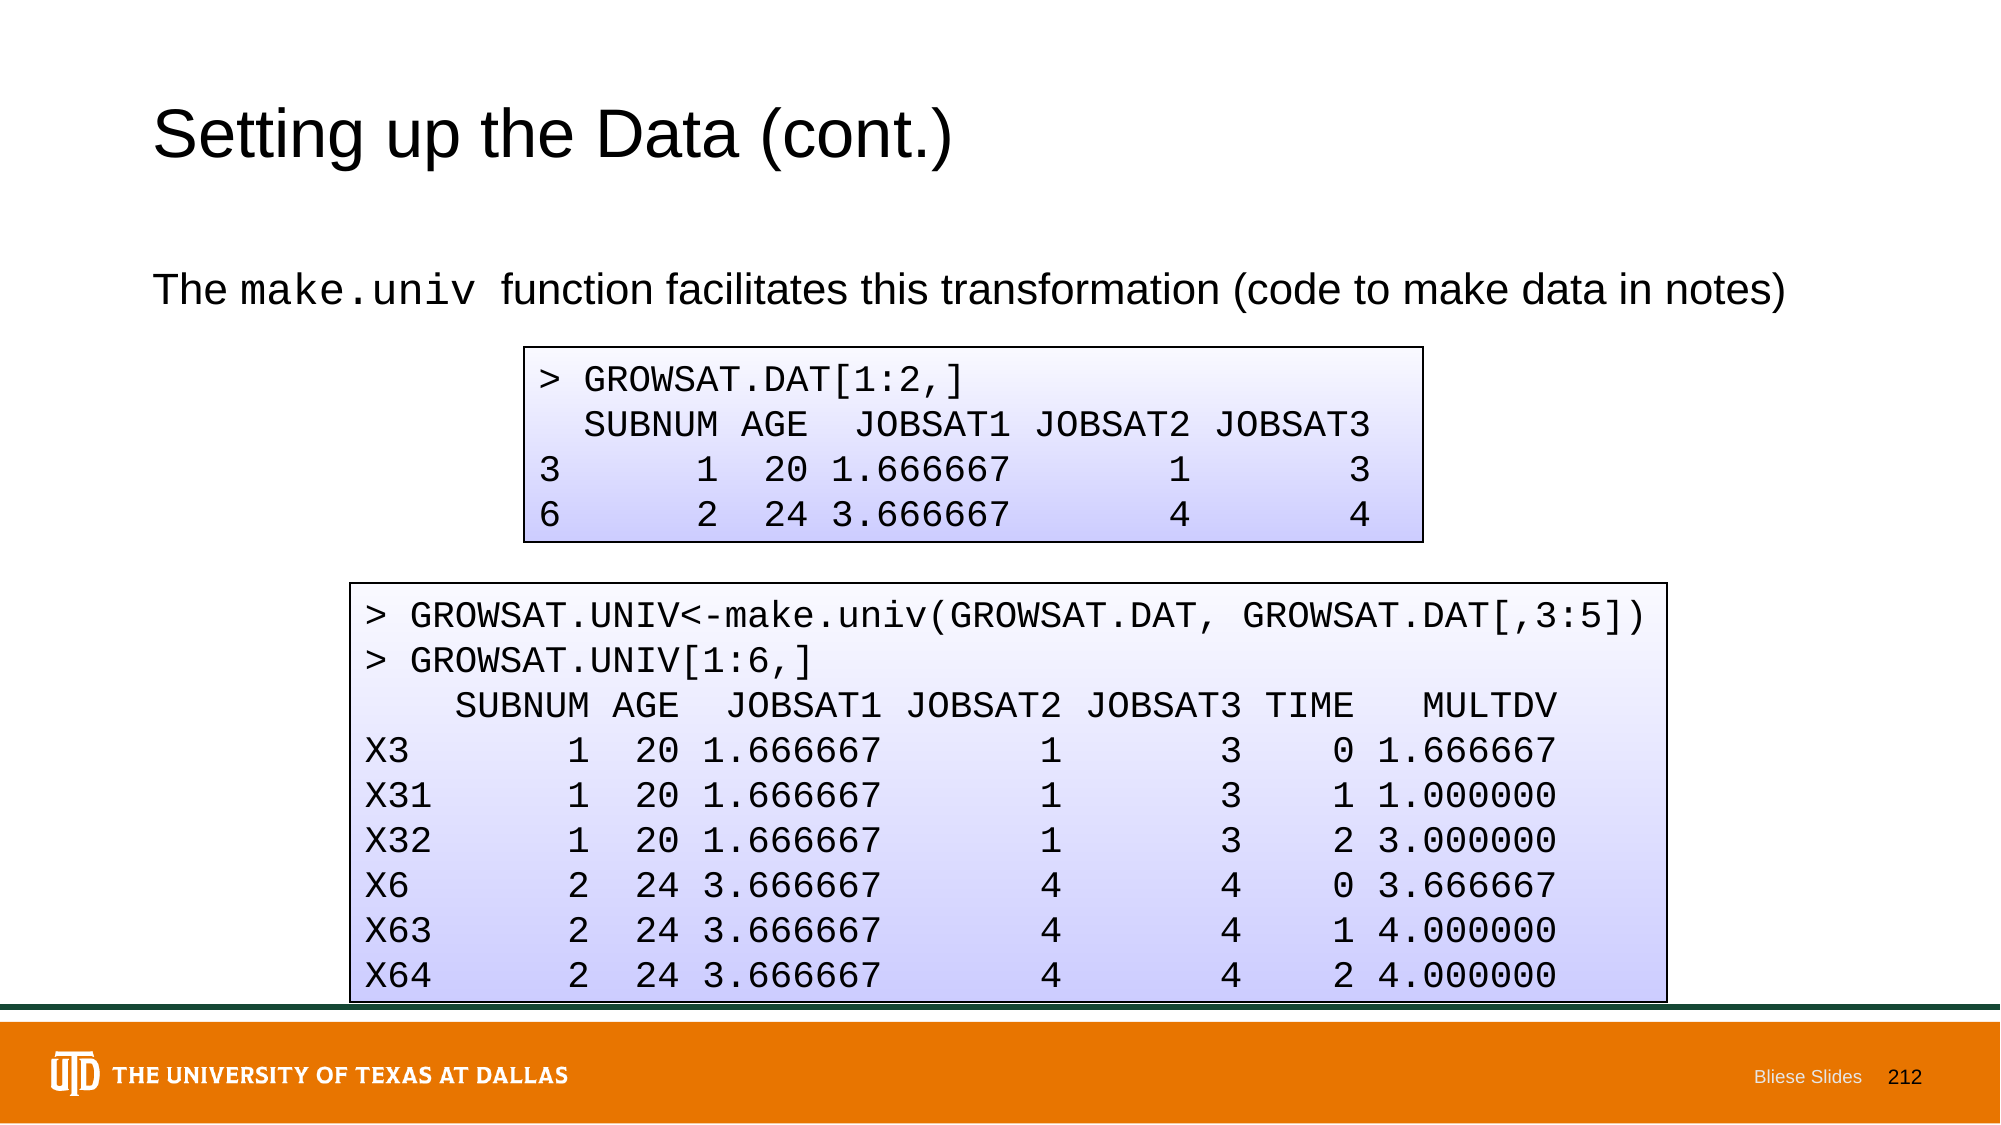

# Setting up the Data (cont.)
The make.univ  function facilitates this transformation (code to make data in notes)
> GROWSAT.DAT[1:2,]
  SUBNUM AGE  JOBSAT1 JOBSAT2 JOBSAT3
3      1  20 1.666667       1       3
6      2  24 3.666667       4       4
> GROWSAT.UNIV<-make.univ(GROWSAT.DAT, GROWSAT.DAT[,3:5])
> GROWSAT.UNIV[1:6,]
    SUBNUM AGE  JOBSAT1 JOBSAT2 JOBSAT3 TIME   MULTDV
X3       1  20 1.666667       1       3    0 1.666667
X31      1  20 1.666667       1       3    1 1.000000
X32      1  20 1.666667       1       3    2 3.000000
X6       2  24 3.666667       4       4    0 3.666667
X63      2  24 3.666667       4       4    1 4.000000
X64      2  24 3.666667       4       4    2 4.000000
Bliese Slides
212